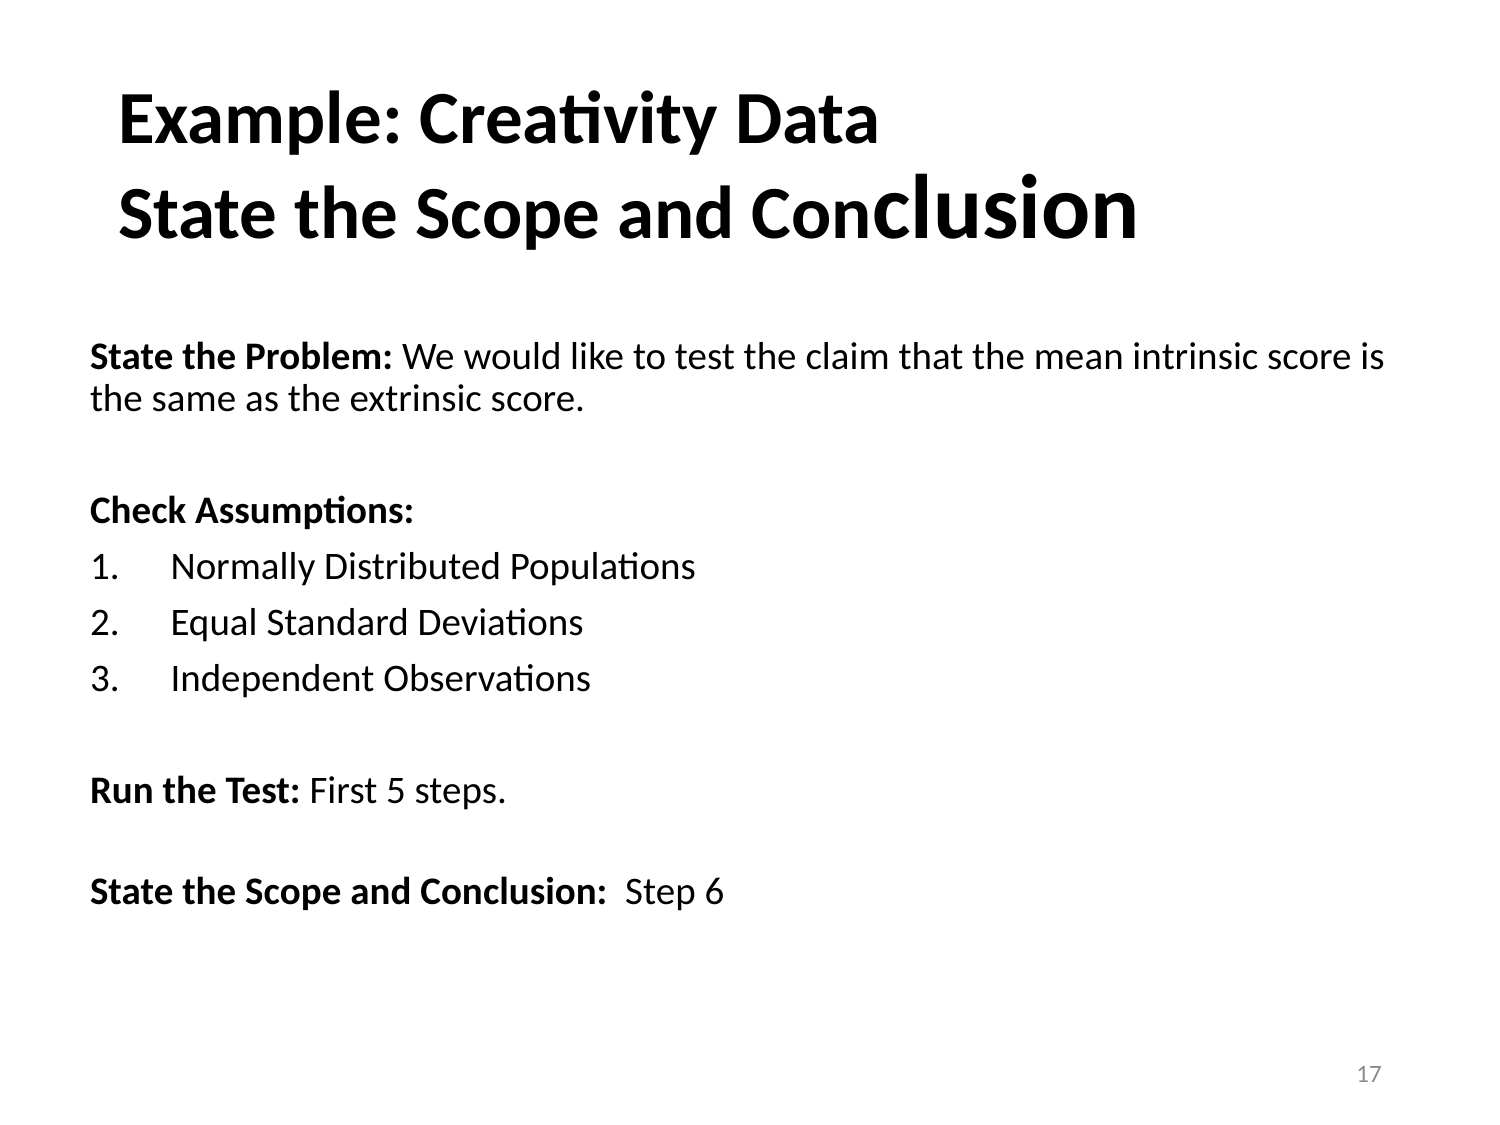

# Example: Creativity Data State the Scope and Conclusion
State the Problem: We would like to test the claim that the mean intrinsic score is the same as the extrinsic score.

Check Assumptions:
Normally Distributed Populations
Equal Standard Deviations
Independent Observations

Run the Test: First 5 steps.

State the Scope and Conclusion:  Step 6
17